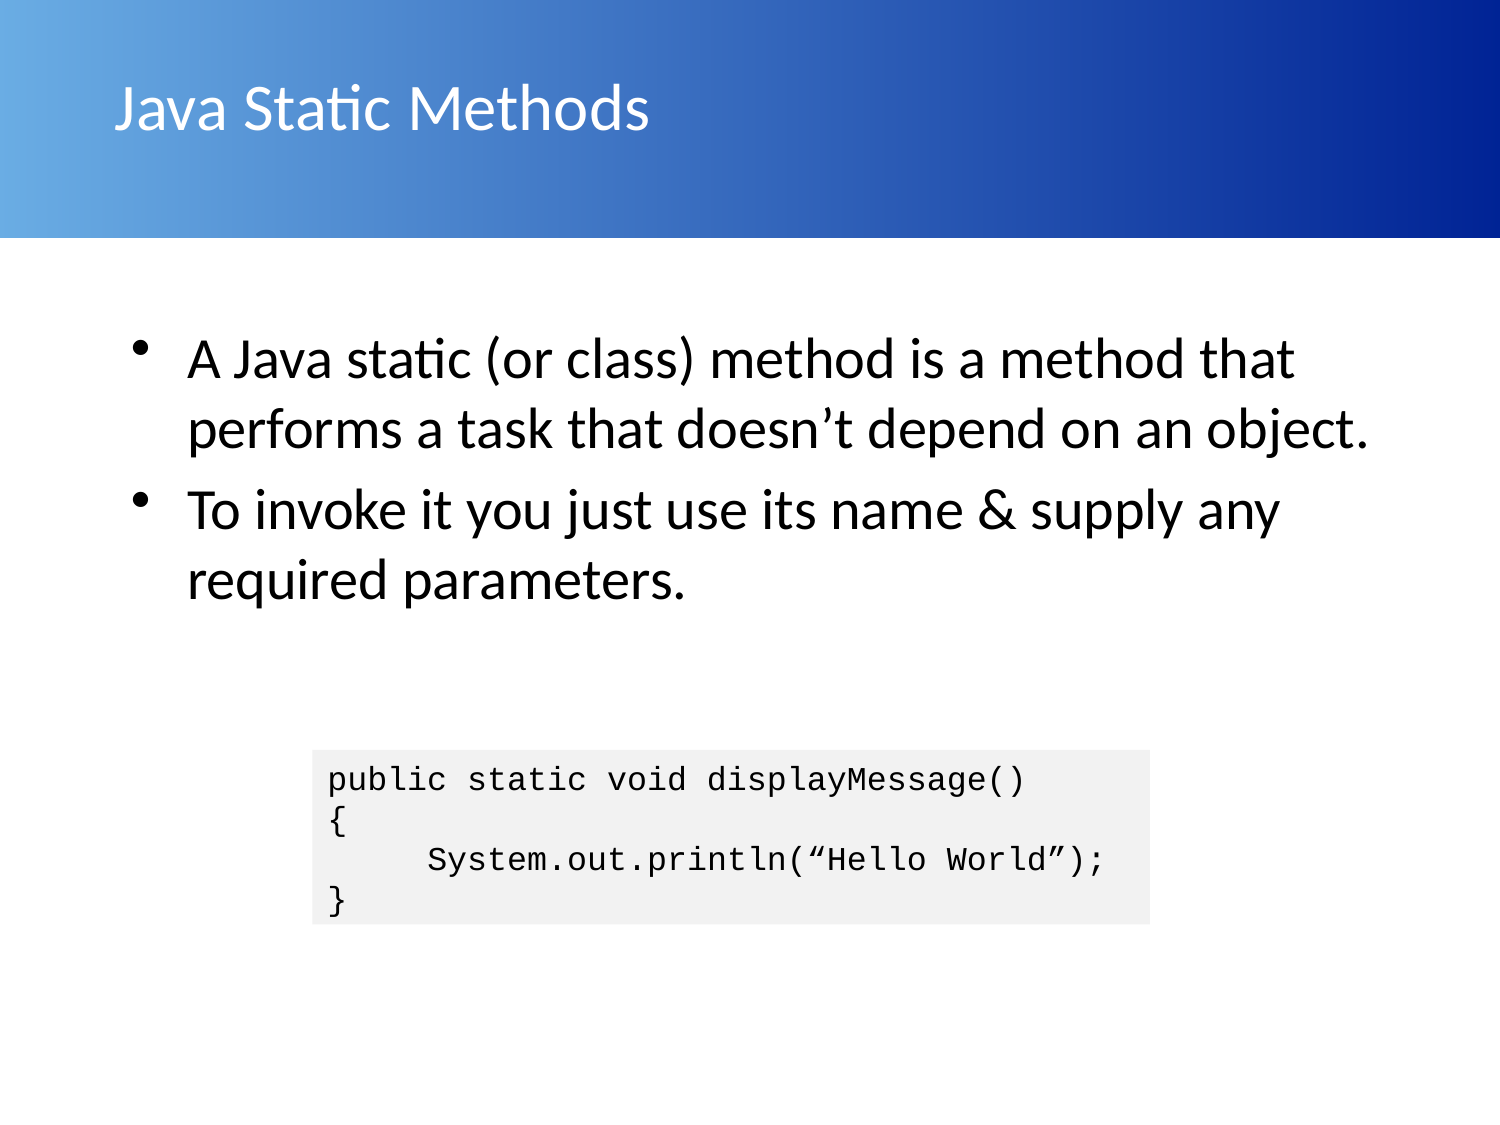

# Java Static Methods

A Java static (or class) method is a method that performs a task that doesn’t depend on an object.
To invoke it you just use its name & supply any required parameters.
public static void displayMessage()
{
     System.out.println(“Hello World”);
}